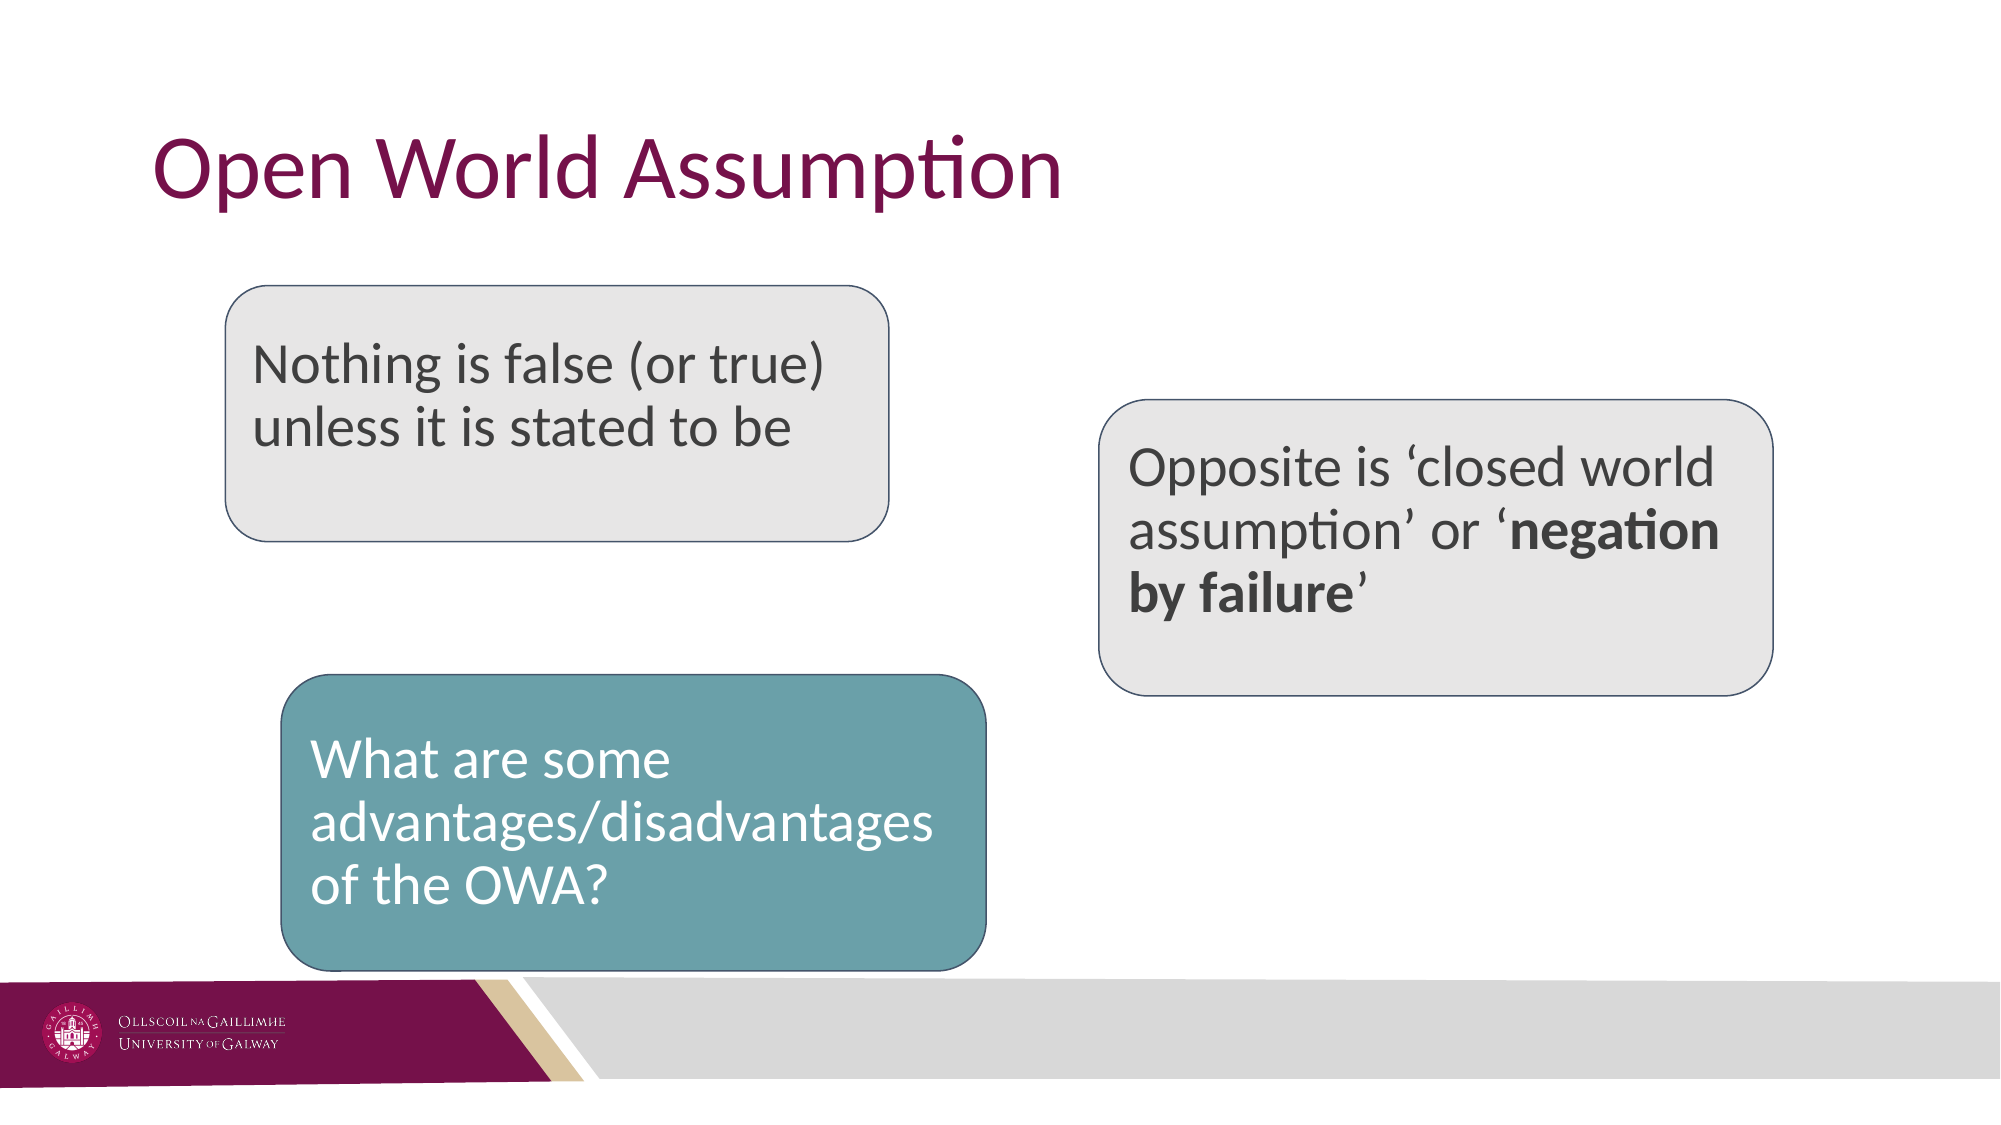

# Open World Assumption
Nothing is false (or true) unless it is stated to be

Opposite is ‘closed world assumption’ or ‘negation by failure’

What are some advantages/disadvantages of the OWA?